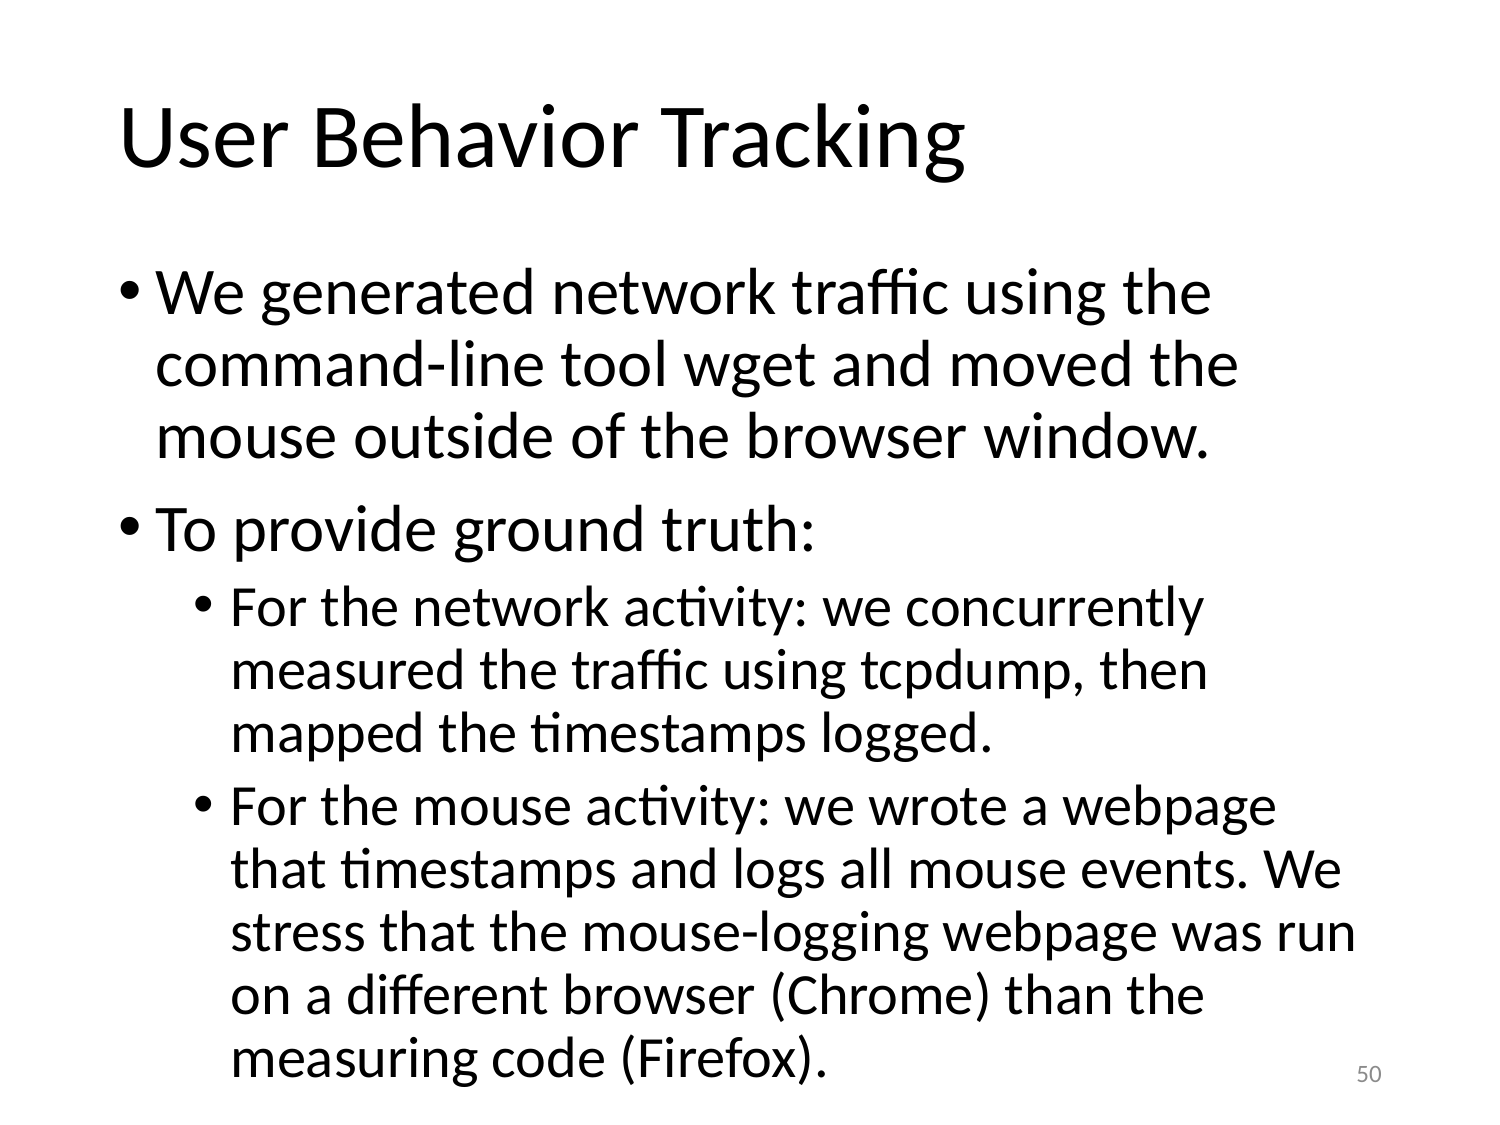

# User Behavior Tracking
We generated network traffic using the command-line tool wget and moved the mouse outside of the browser window.
To provide ground truth:
For the network activity: we concurrently measured the traffic using tcpdump, then mapped the timestamps logged.
For the mouse activity: we wrote a webpage that timestamps and logs all mouse events. We stress that the mouse-logging webpage was run on a different browser (Chrome) than the measuring code (Firefox).
50